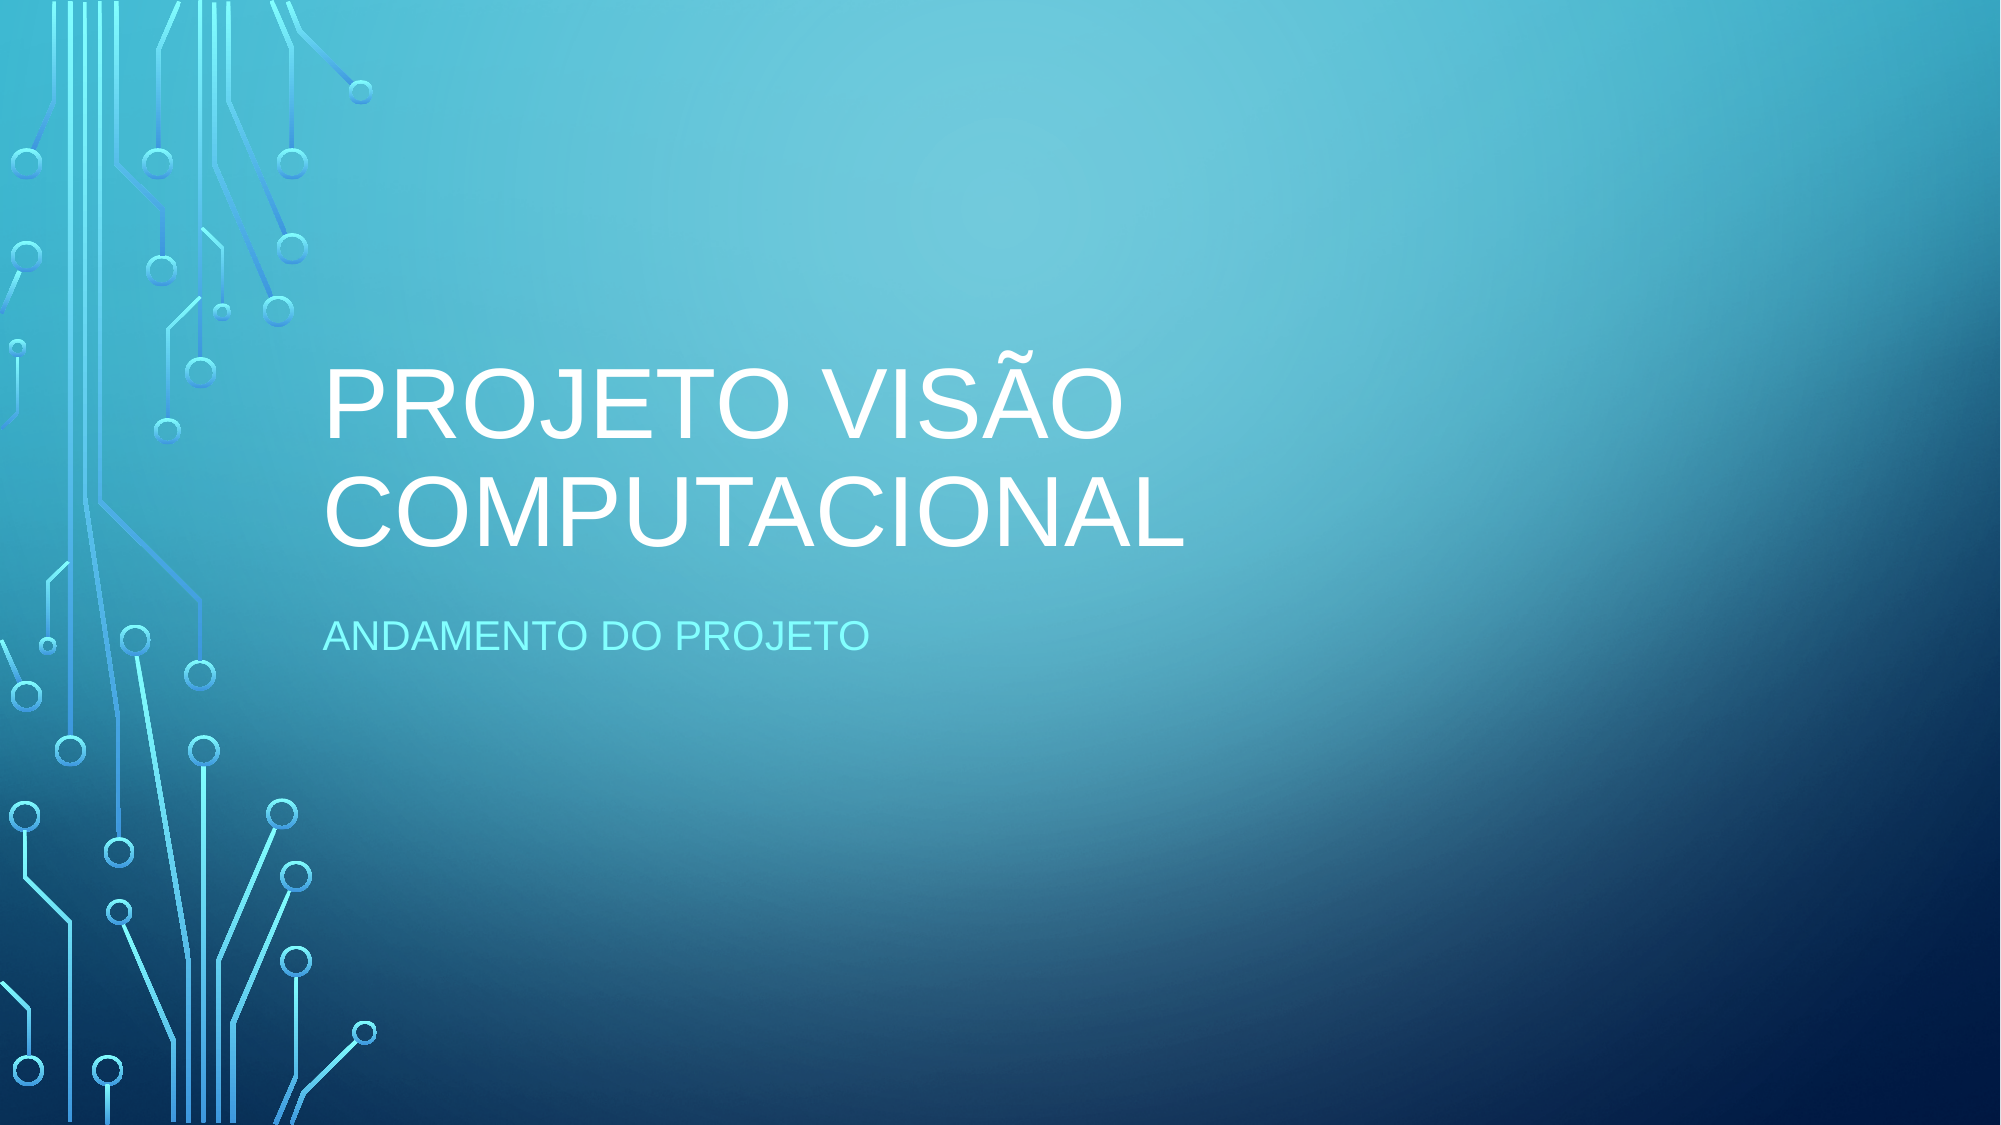

# Projeto visão computacional
Andamento do projeto